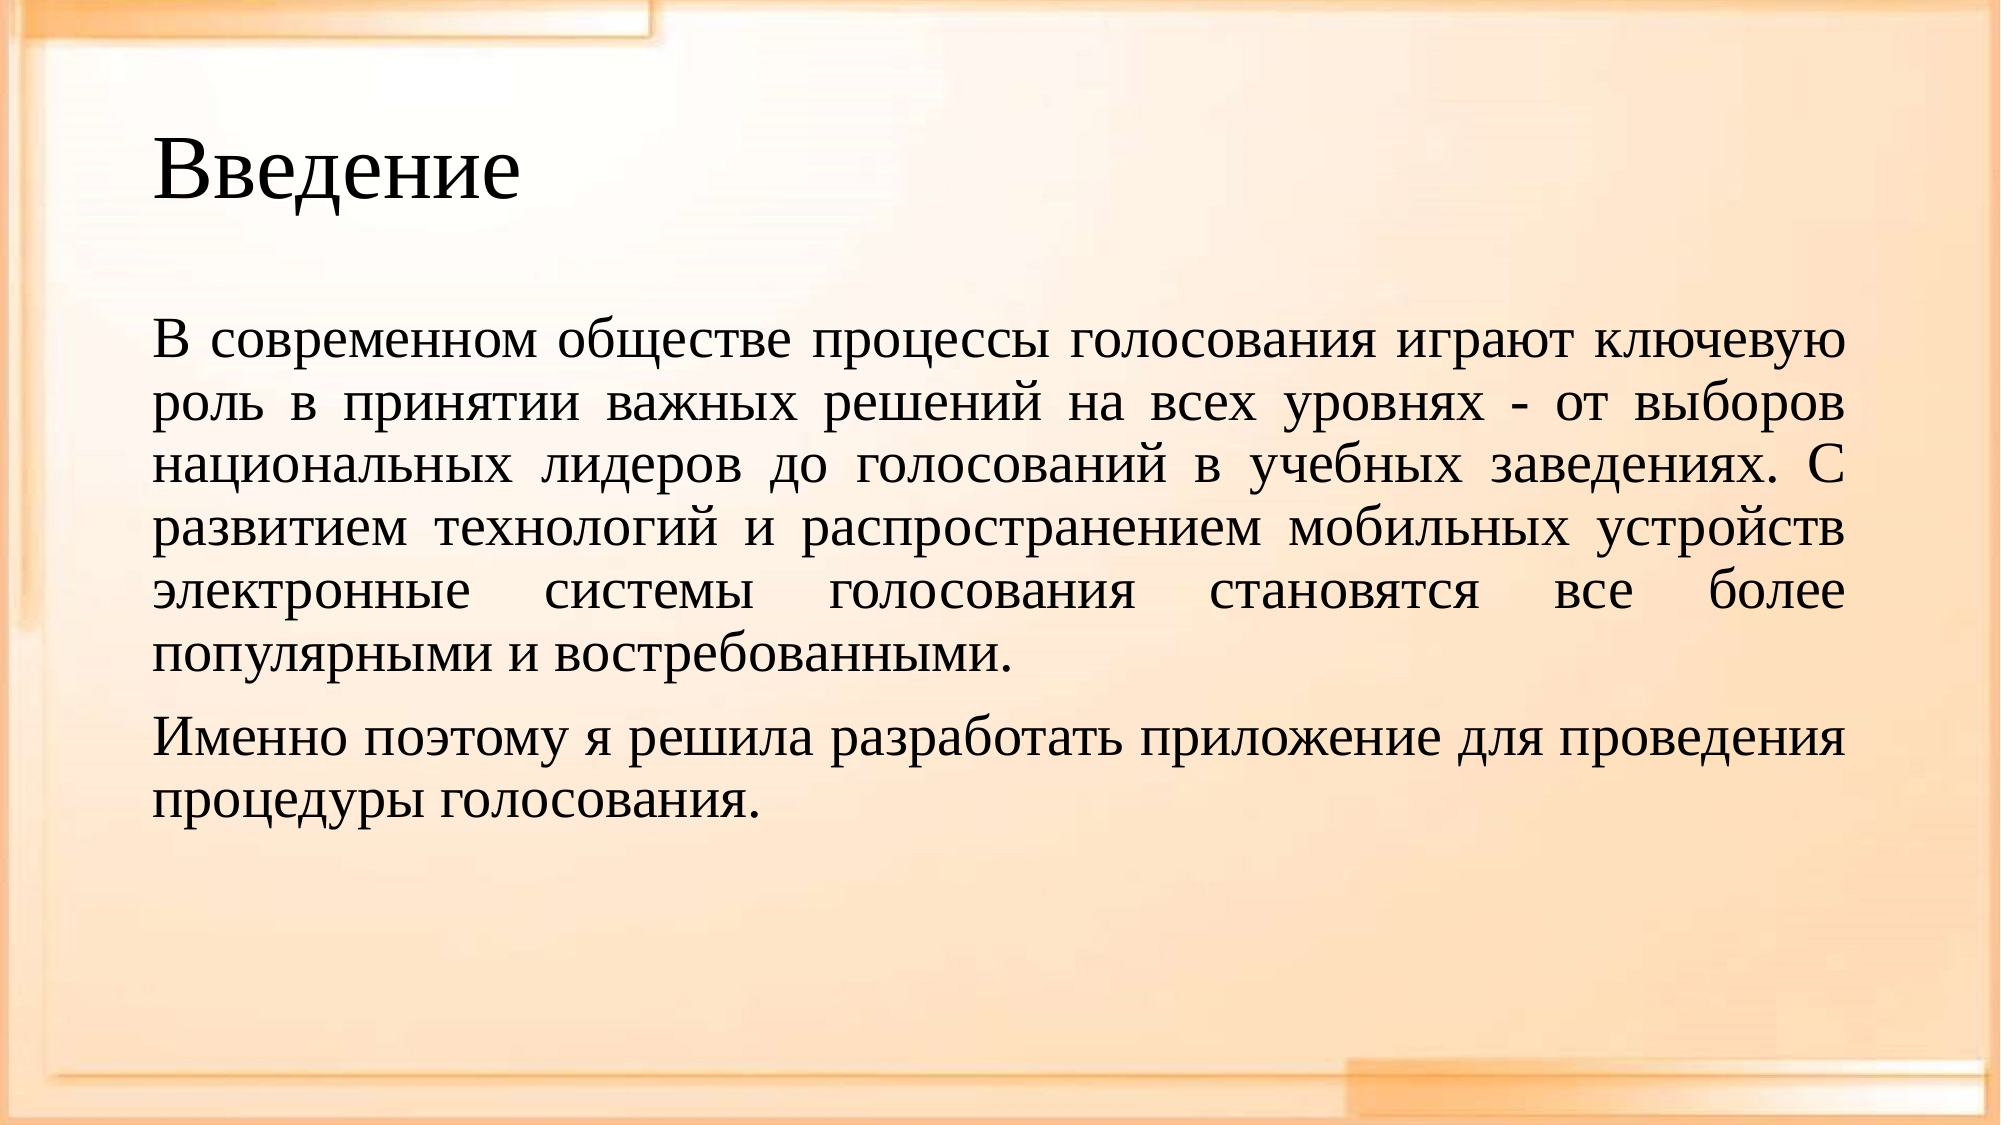

# Введение
В современном обществе процессы голосования играют ключевую роль в принятии важных решений на всех уровнях - от выборов национальных лидеров до голосований в учебных заведениях. С развитием технологий и распространением мобильных устройств электронные системы голосования становятся все более популярными и востребованными.
Именно поэтому я решила разработать приложение для проведения процедуры голосования.